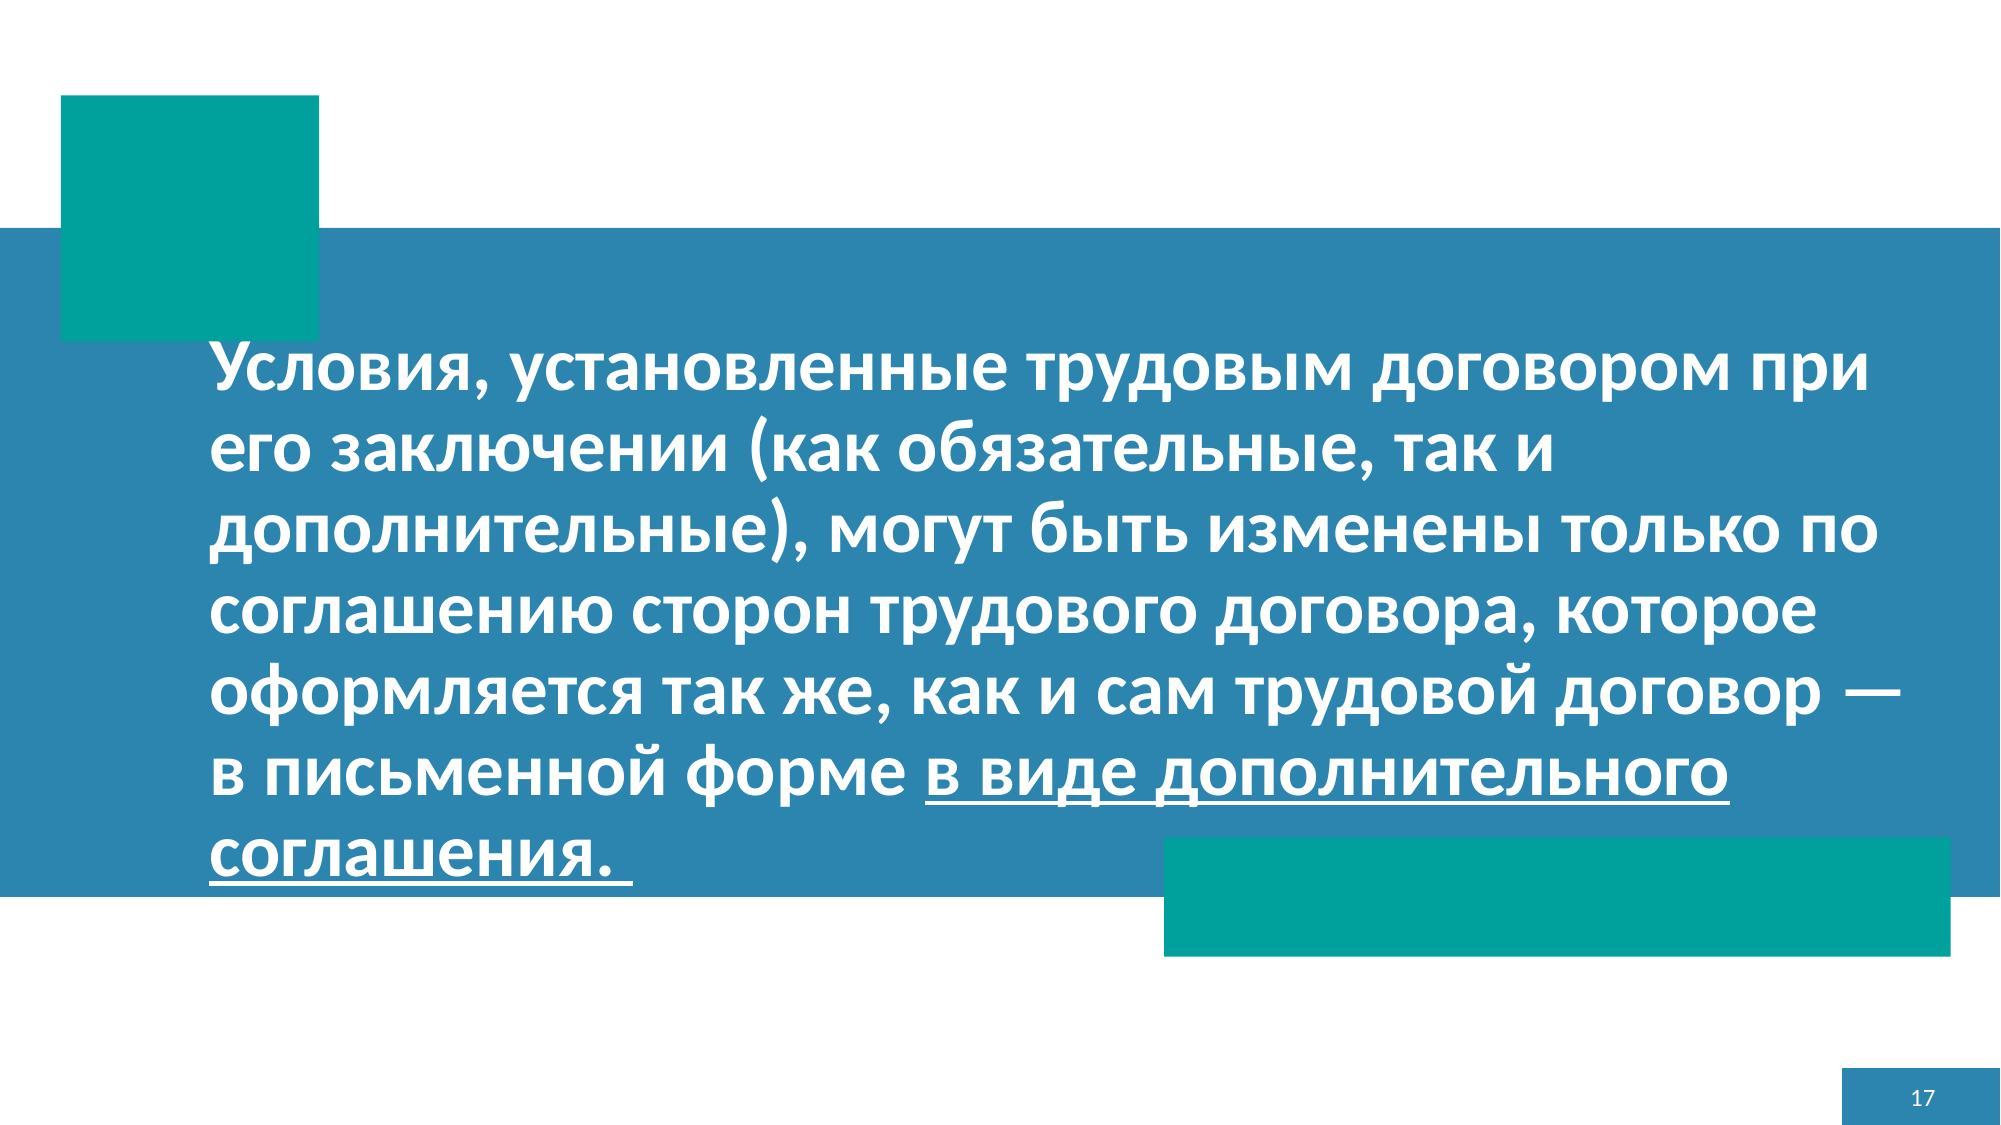

# Условия, установленные трудовым договором при его заключении (как обязательные, так и дополнительные), могут быть изменены только по соглашению сторон трудового договора, которое оформляется так же, как и сам трудовой договор — в письменной форме в виде дополнительного соглашения.
17